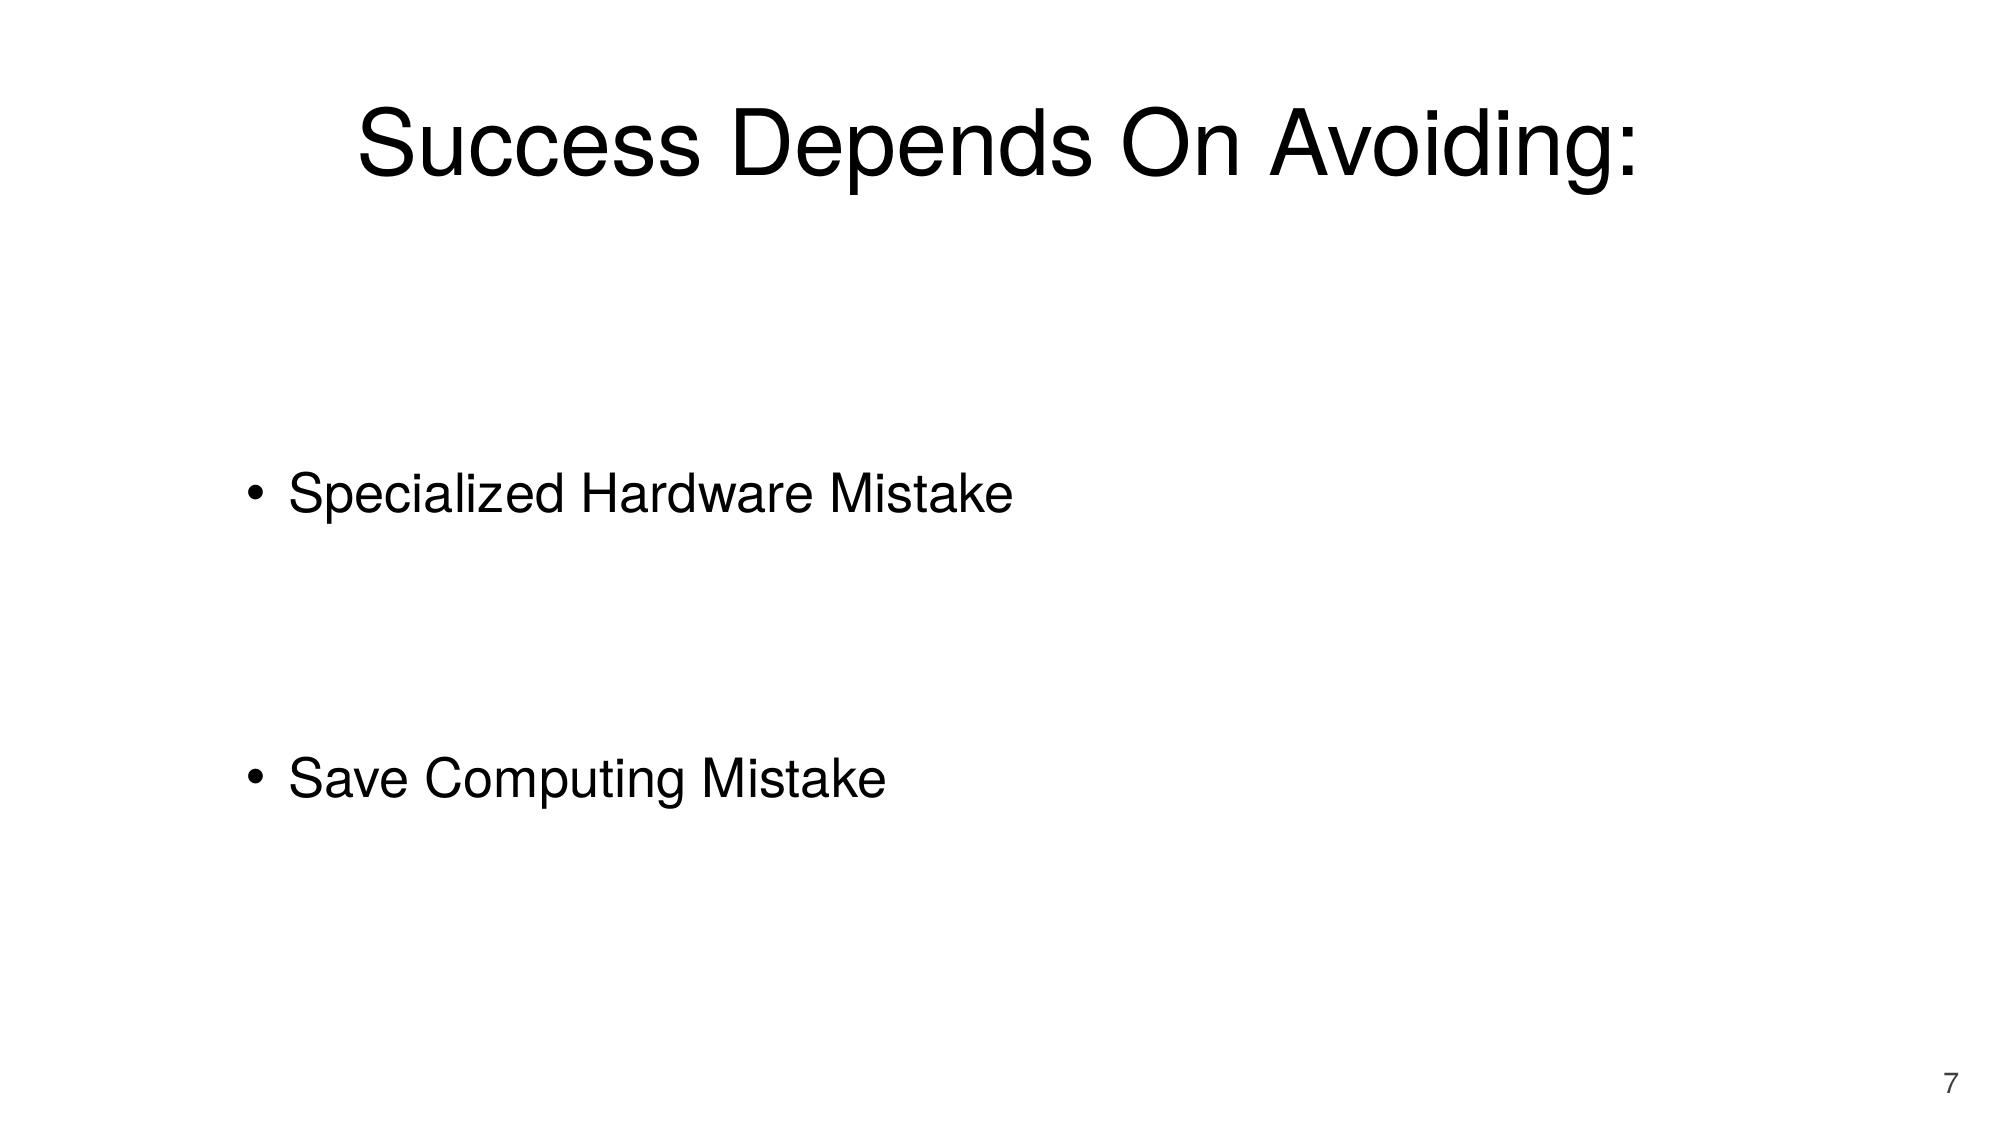

# Success Depends On Avoiding:
Specialized Hardware Mistake

Save Computing Mistake
7